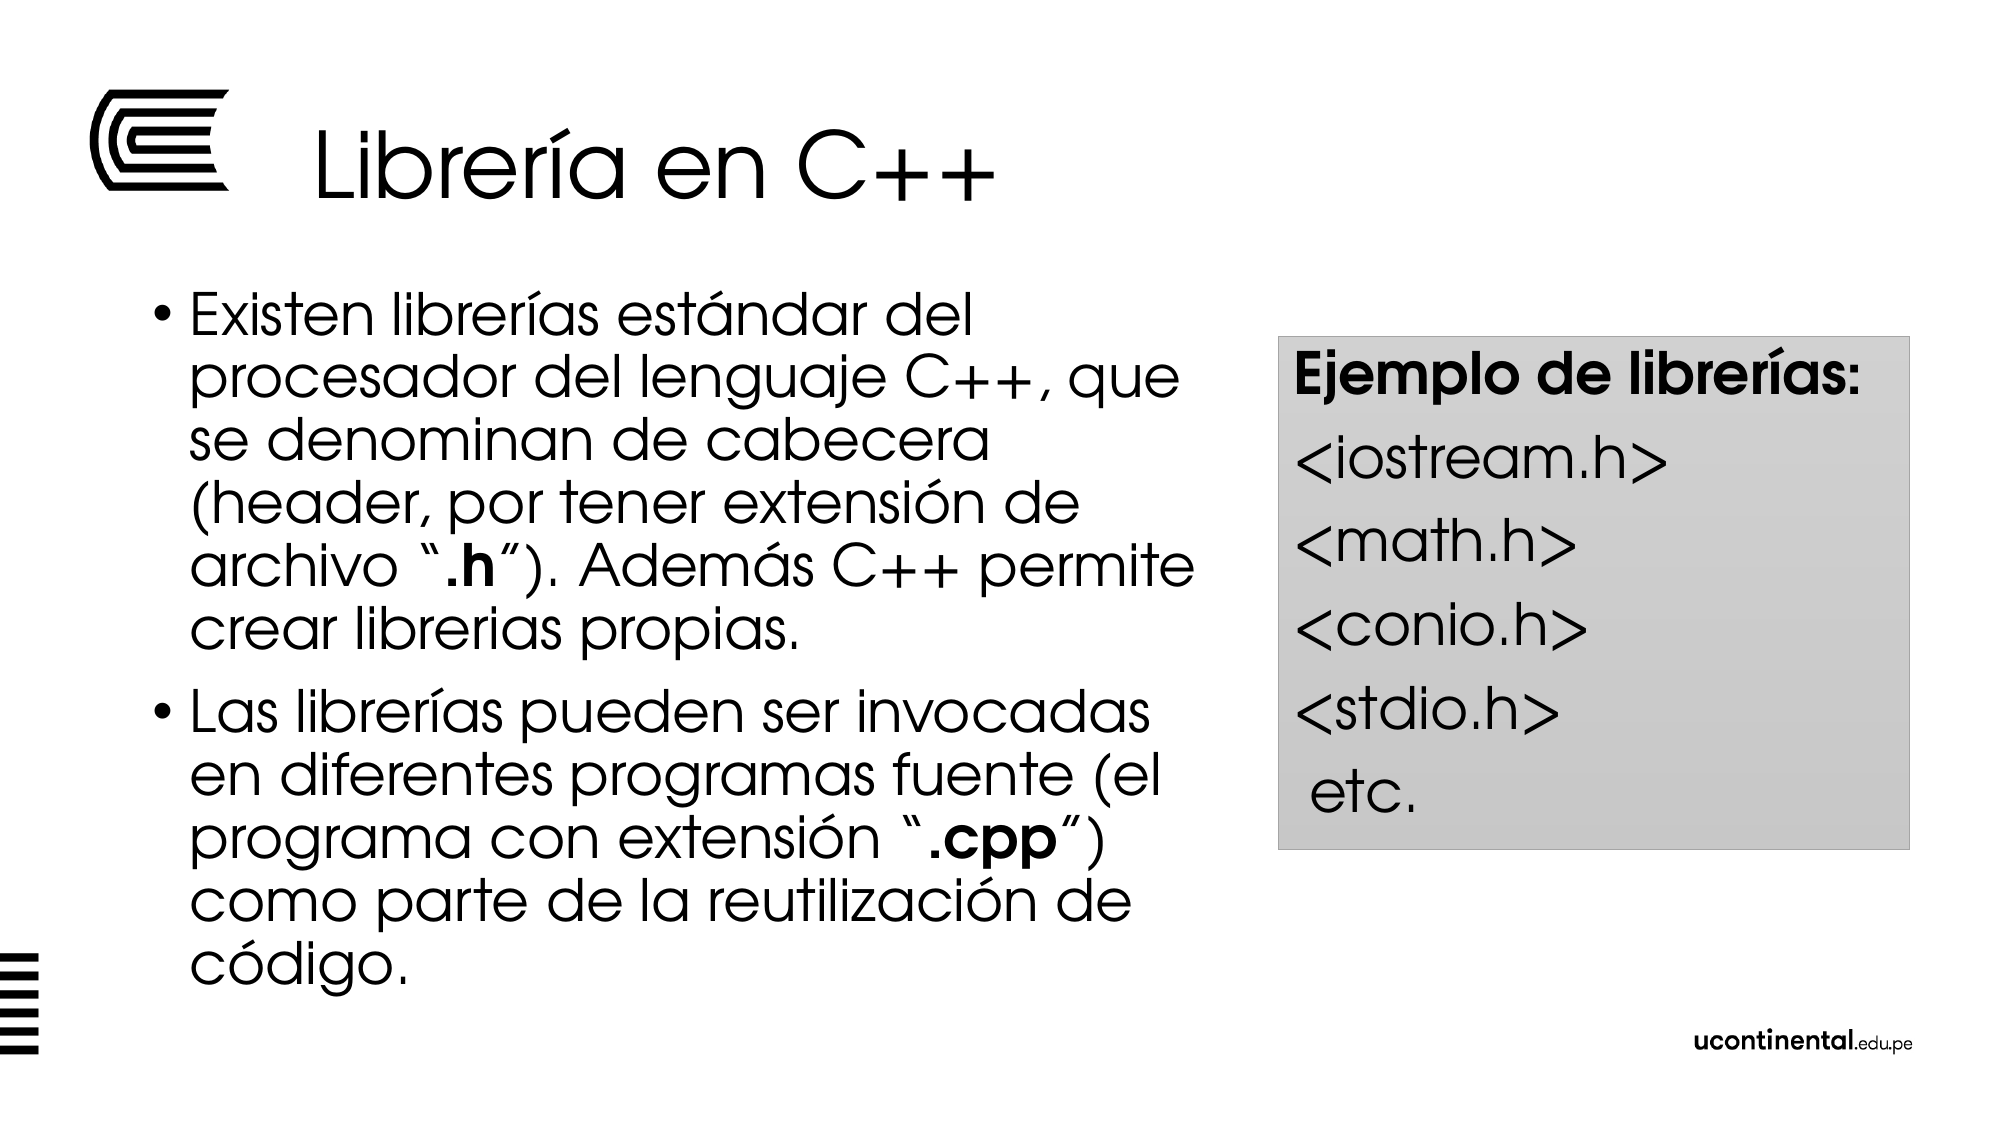

# Librería en C++
Existen librerías estándar del procesador del lenguaje C++, que se denominan de cabecera (header, por tener extensión de archivo “.h”). Además C++ permite crear librerias propias.
Las librerías pueden ser invocadas en diferentes programas fuente (el programa con extensión “.cpp”) como parte de la reutilización de código.

Ejemplo de librerías:
<iostream.h>
<math.h>
<conio.h>
<stdio.h>
 etc.